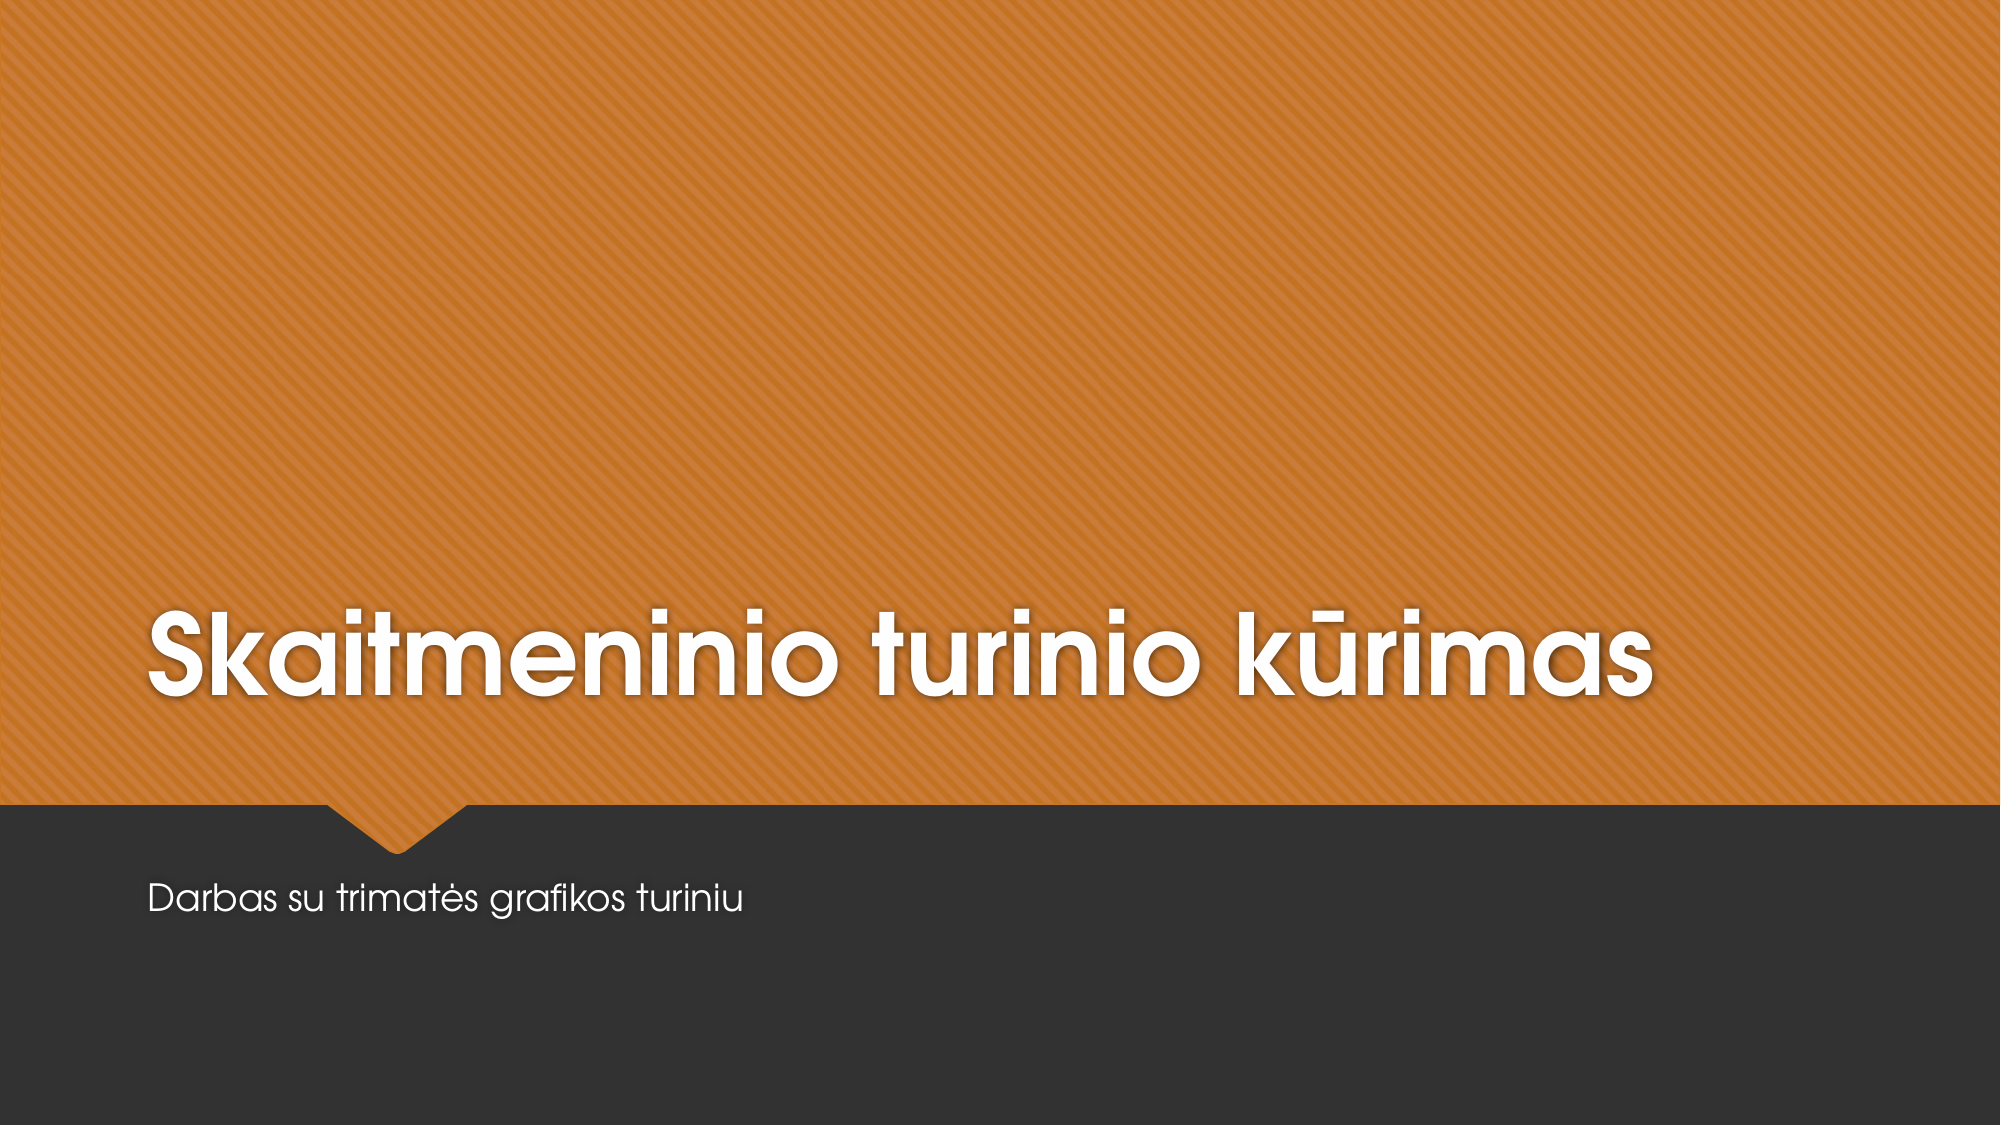

# Skaitmeninio turinio kūrimas
Darbas su trimatės grafikos turiniu